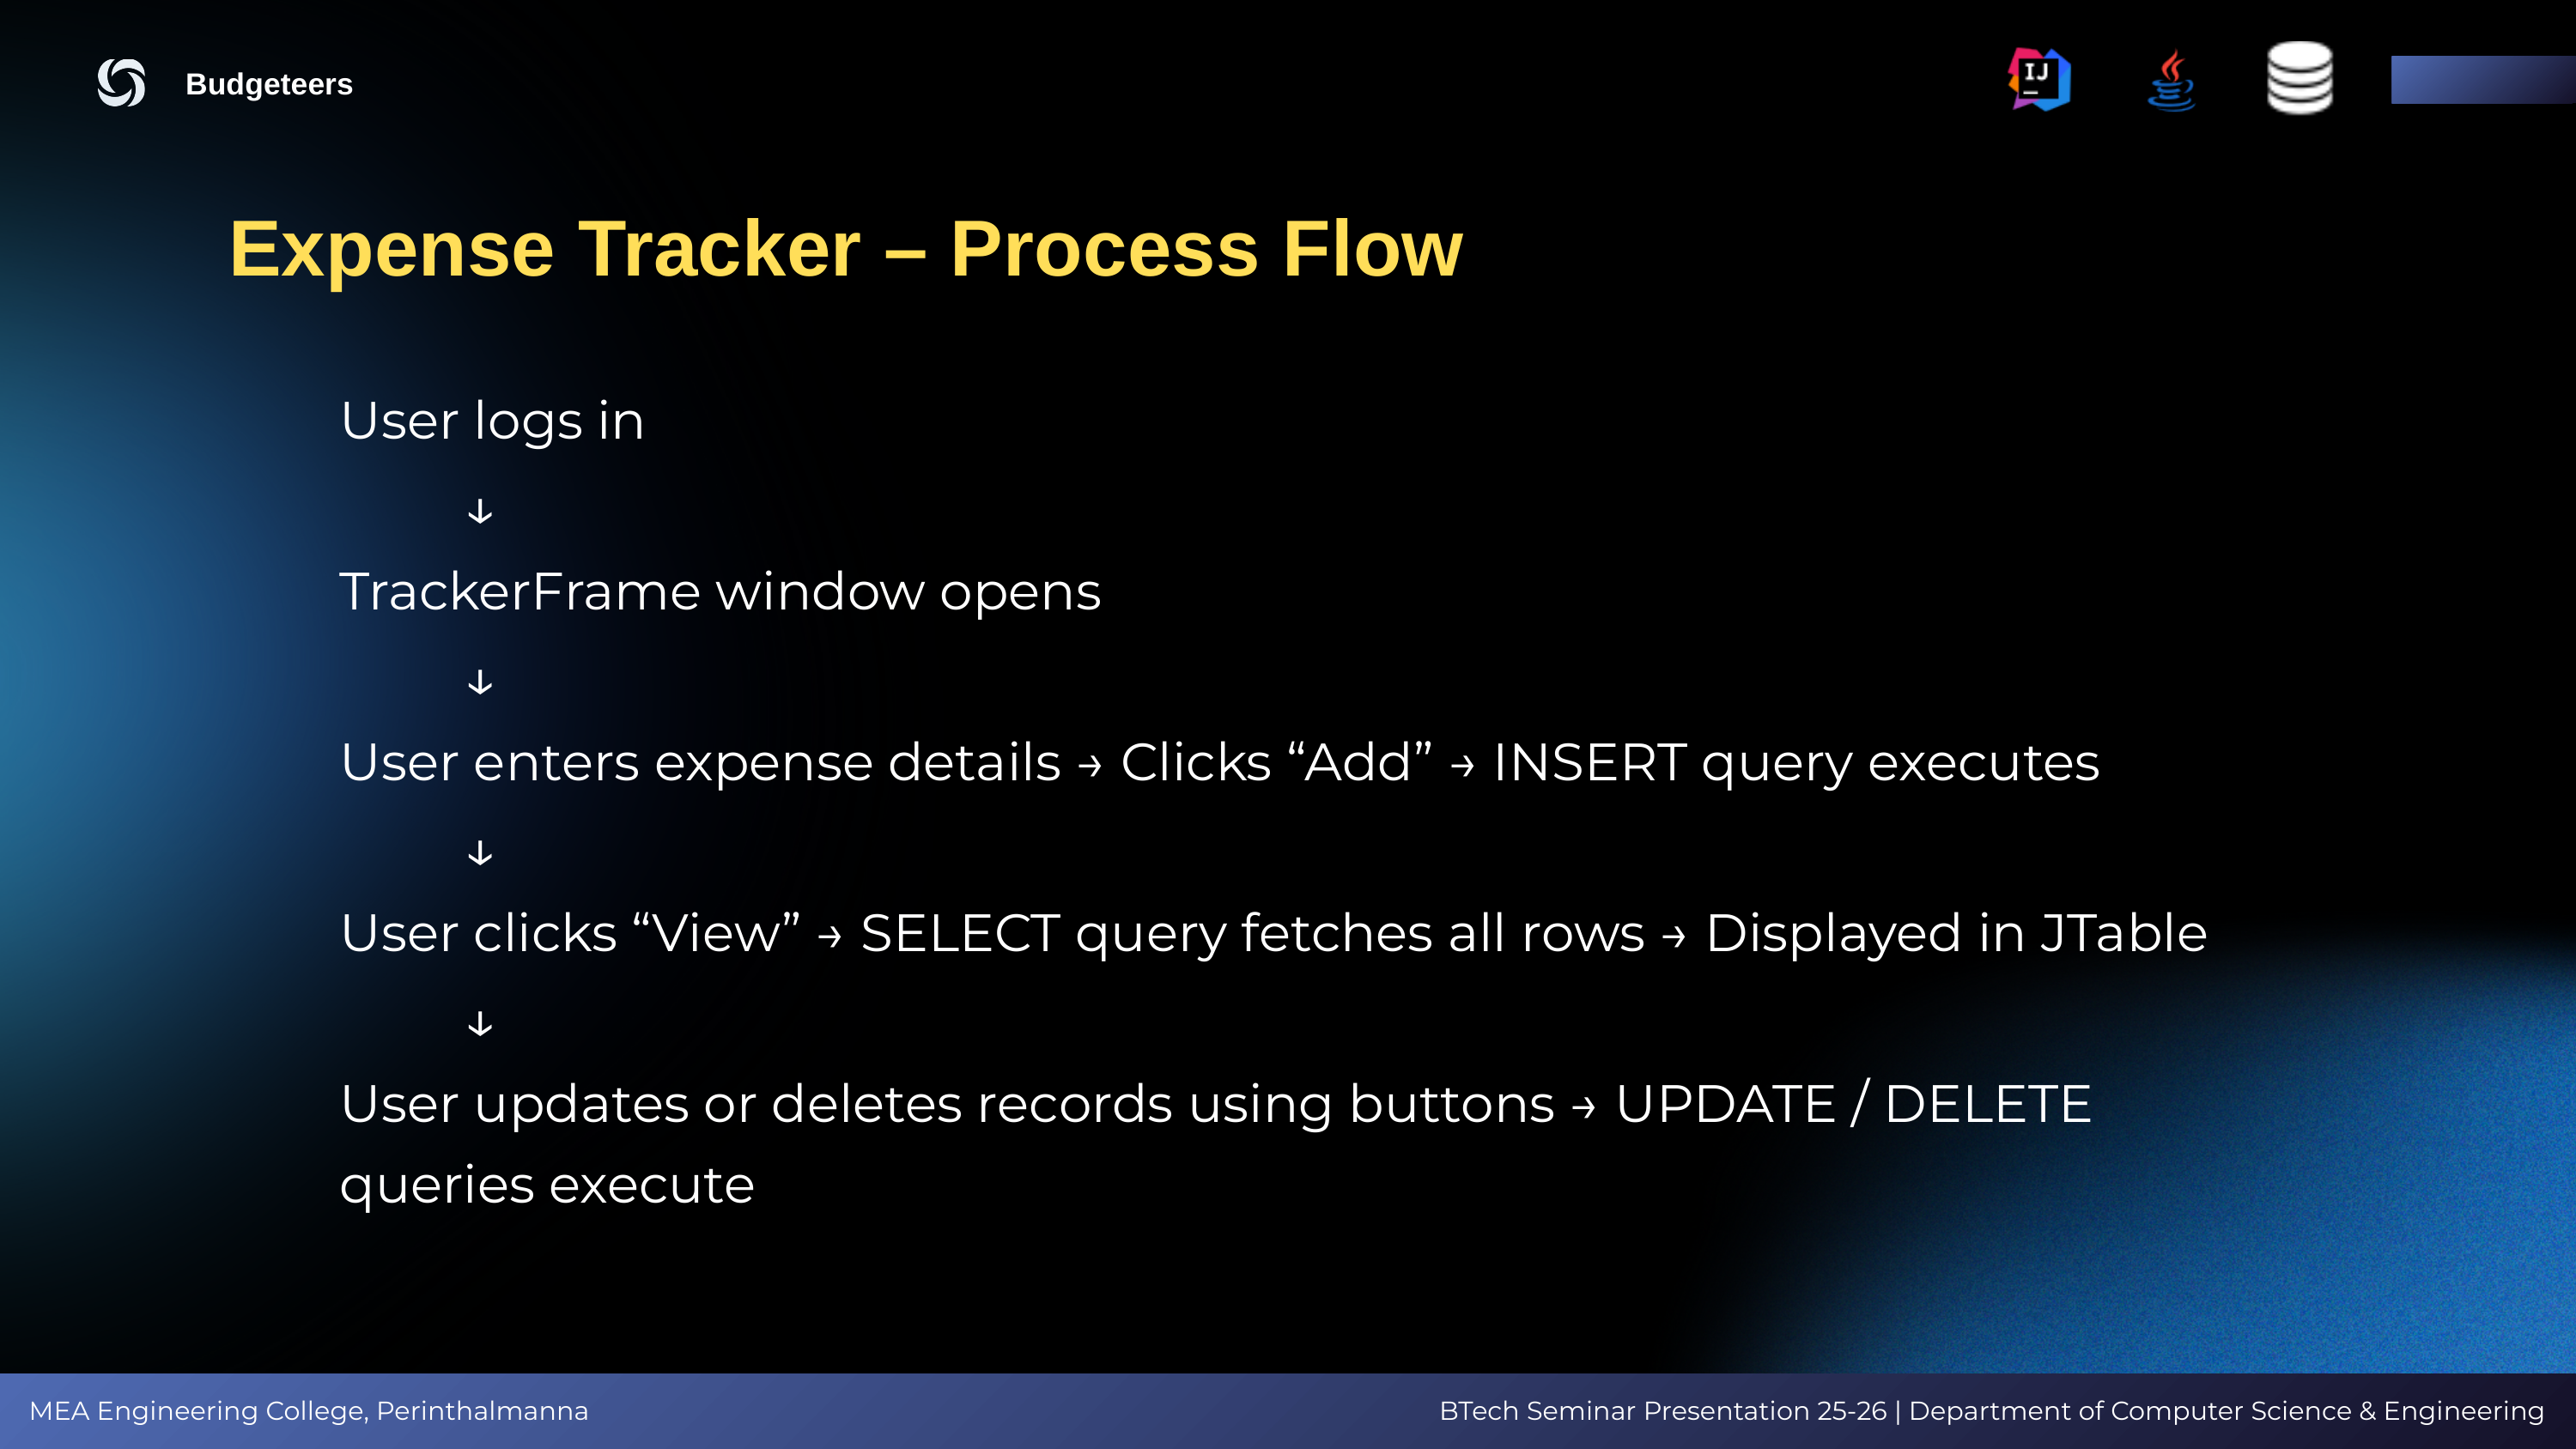

Budgeteers

Expense Tracker – Process Flow
User logs in
        ↓
TrackerFrame window opens
        ↓
User enters expense details → Clicks “Add” → INSERT query executes
        ↓
User clicks “View” → SELECT query fetches all rows → Displayed in JTable
        ↓
User updates or deletes records using buttons → UPDATE / DELETE queries execute

MEA Engineering College, Perinthalmanna                                                                                                                           BTech Seminar Presentation 25-26 | Department of Computer Science & Engineering